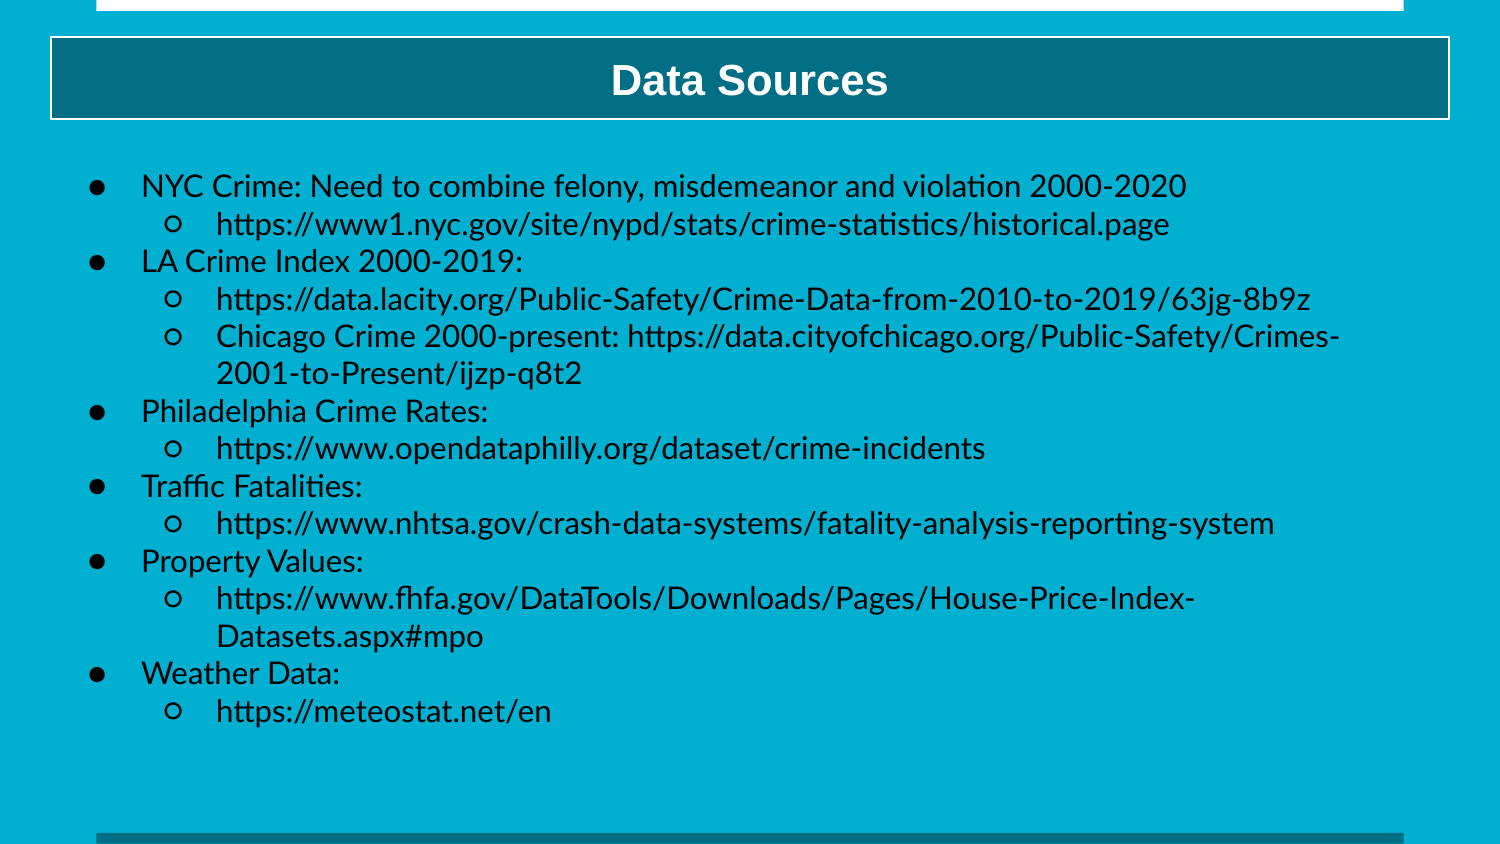

# Data Sources
NYC Crime: Need to combine felony, misdemeanor and violation 2000-2020
https://www1.nyc.gov/site/nypd/stats/crime-statistics/historical.page
LA Crime Index 2000-2019:
https://data.lacity.org/Public-Safety/Crime-Data-from-2010-to-2019/63jg-8b9z
Chicago Crime 2000-present: https://data.cityofchicago.org/Public-Safety/Crimes-2001-to-Present/ijzp-q8t2
Philadelphia Crime Rates:
https://www.opendataphilly.org/dataset/crime-incidents
Traffic Fatalities:
https://www.nhtsa.gov/crash-data-systems/fatality-analysis-reporting-system
Property Values:
https://www.fhfa.gov/DataTools/Downloads/Pages/House-Price-Index-Datasets.aspx#mpo
Weather Data:
https://meteostat.net/en